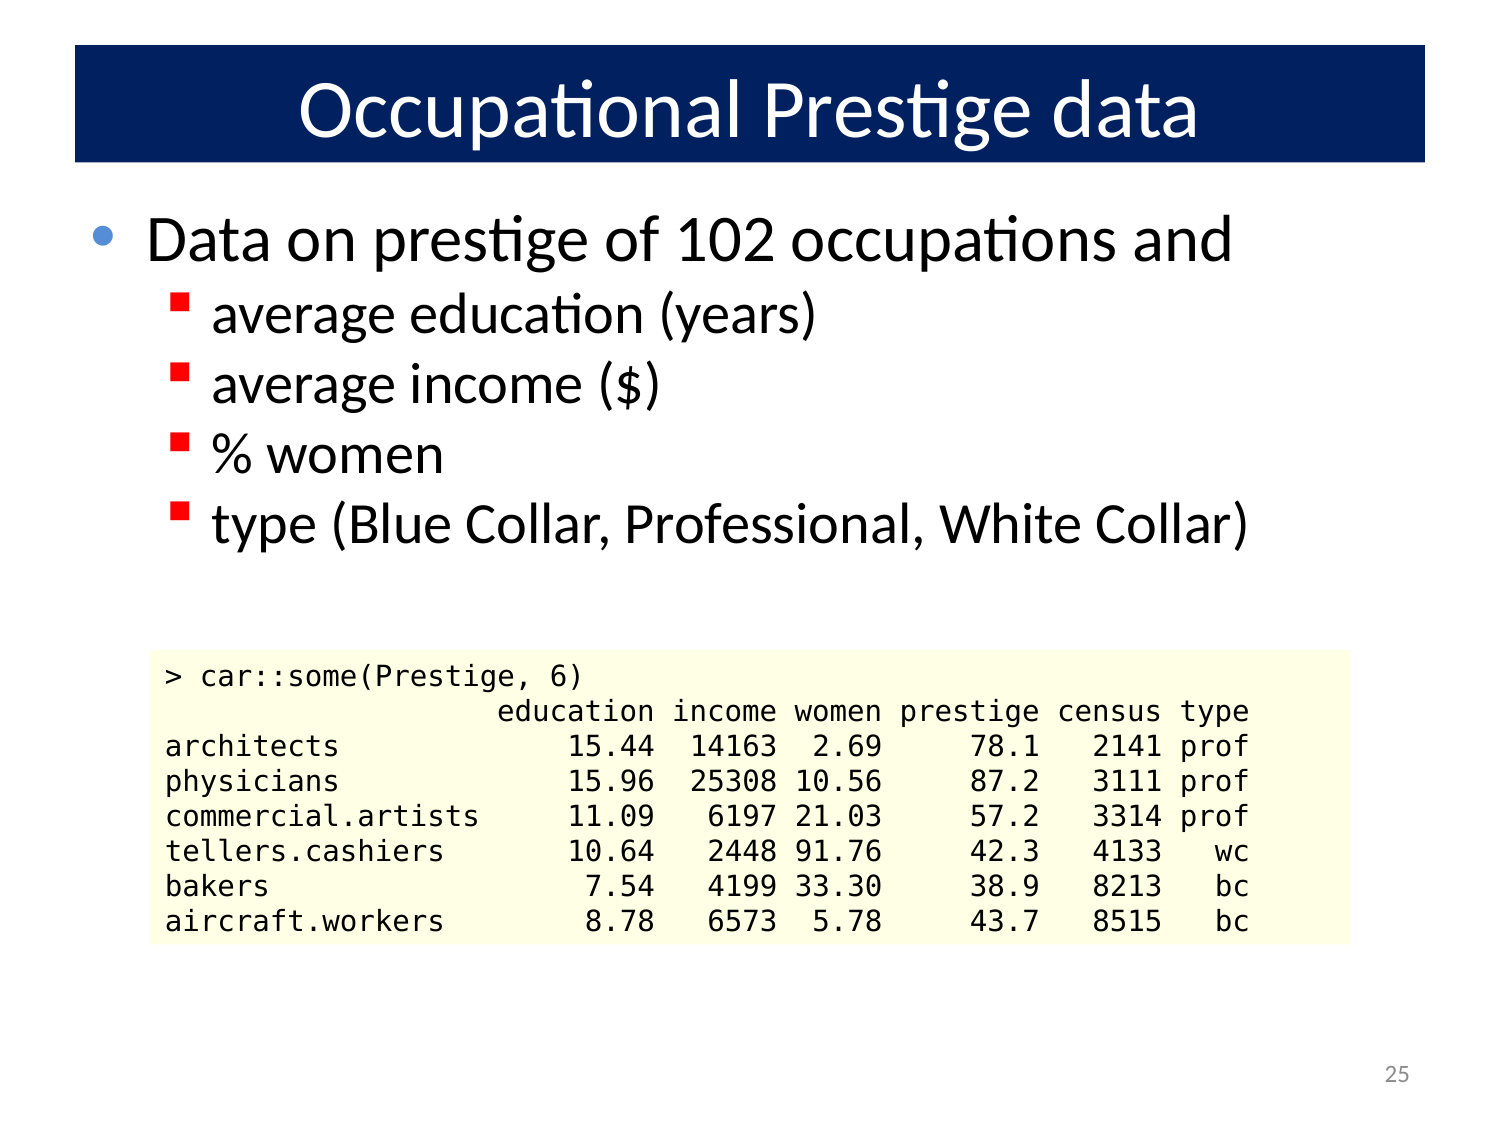

# Occupational Prestige data
Data on prestige of 102 occupations and
average education (years)
average income ($)
% women
type (Blue Collar, Professional, White Collar)
> car::some(Prestige, 6)
                   education income women prestige census type
architects             15.44  14163  2.69     78.1   2141 prof
physicians             15.96  25308 10.56     87.2   3111 prof
commercial.artists     11.09   6197 21.03     57.2   3314 prof
tellers.cashiers       10.64   2448 91.76     42.3   4133   wc
bakers                  7.54   4199 33.30     38.9   8213   bc
aircraft.workers        8.78   6573  5.78     43.7   8515   bc
25